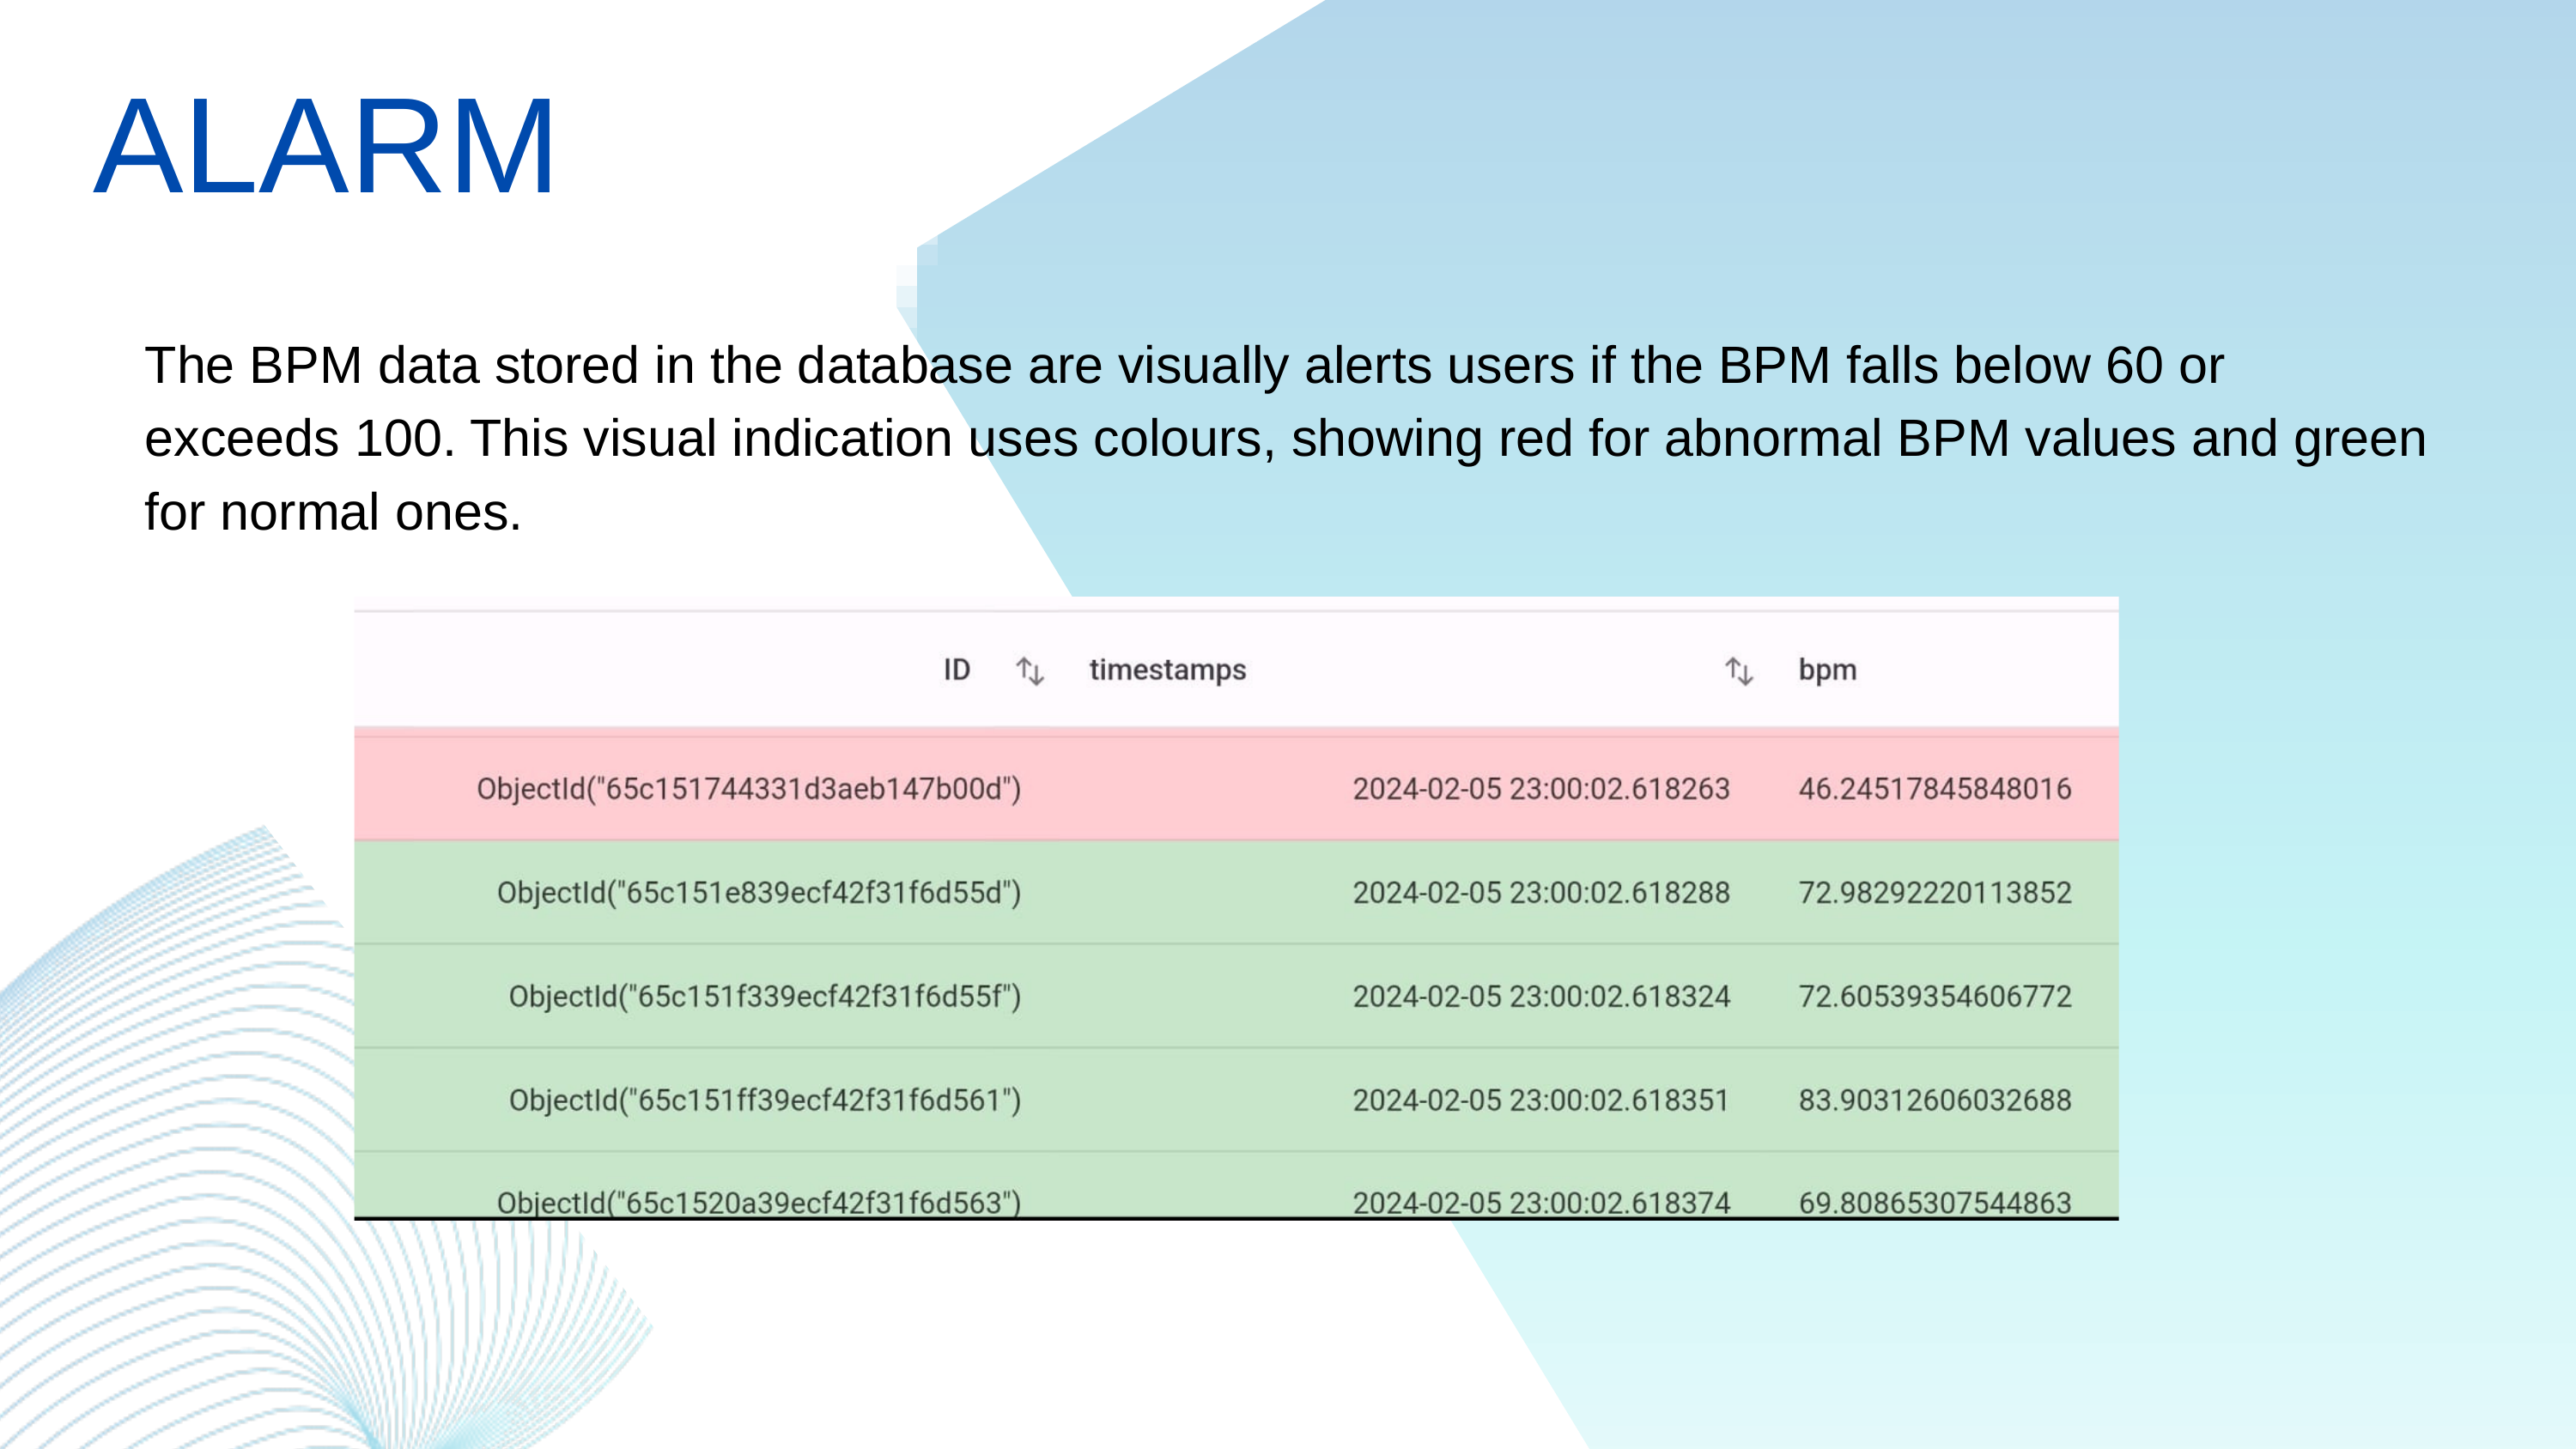

ALARM
The BPM data stored in the database are visually alerts users if the BPM falls below 60 or exceeds 100. This visual indication uses colours, showing red for abnormal BPM values and green for normal ones.